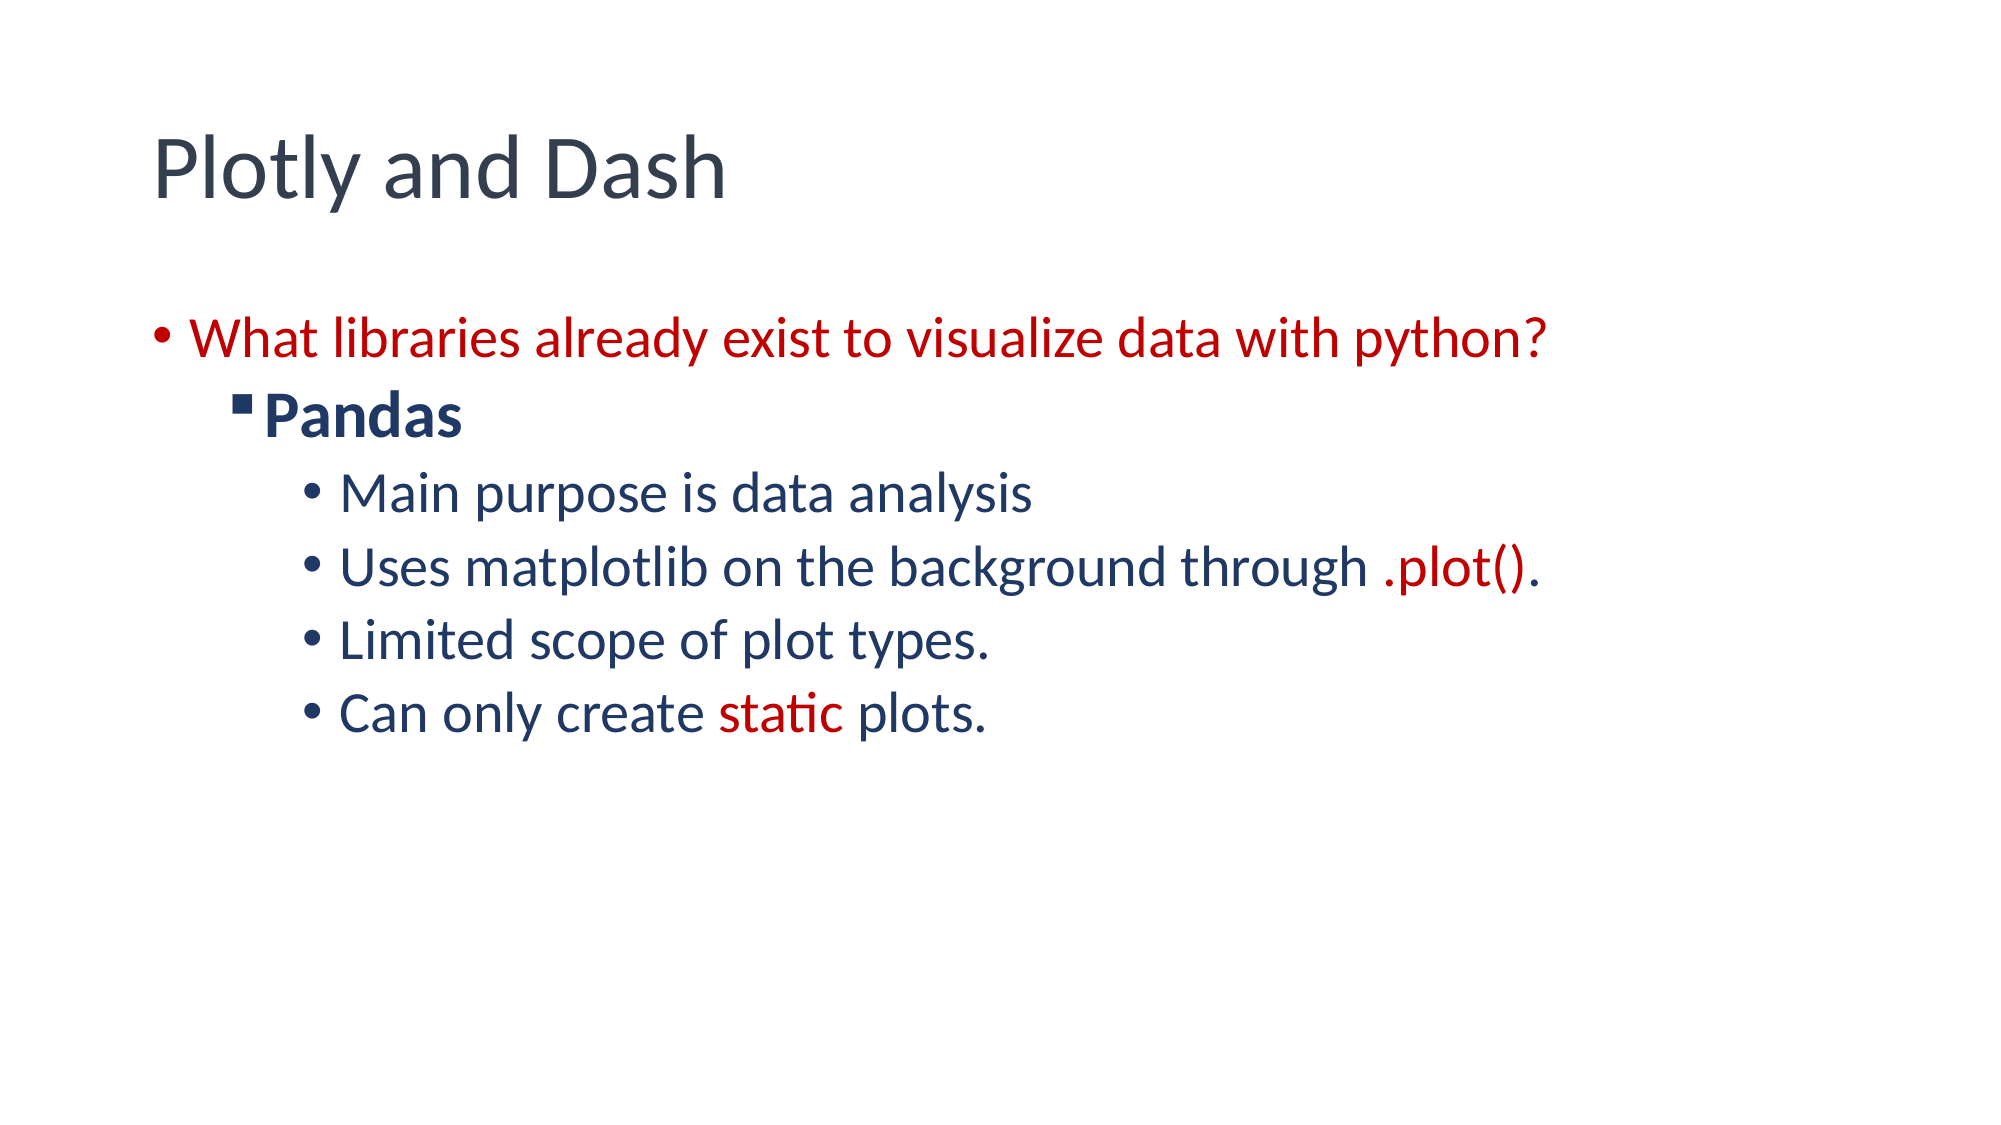

# Plotly and Dash
What libraries already exist to visualize data with python?
Pandas
Main purpose is data analysis
Uses matplotlib on the background through .plot().
Limited scope of plot types.
Can only create static plots.